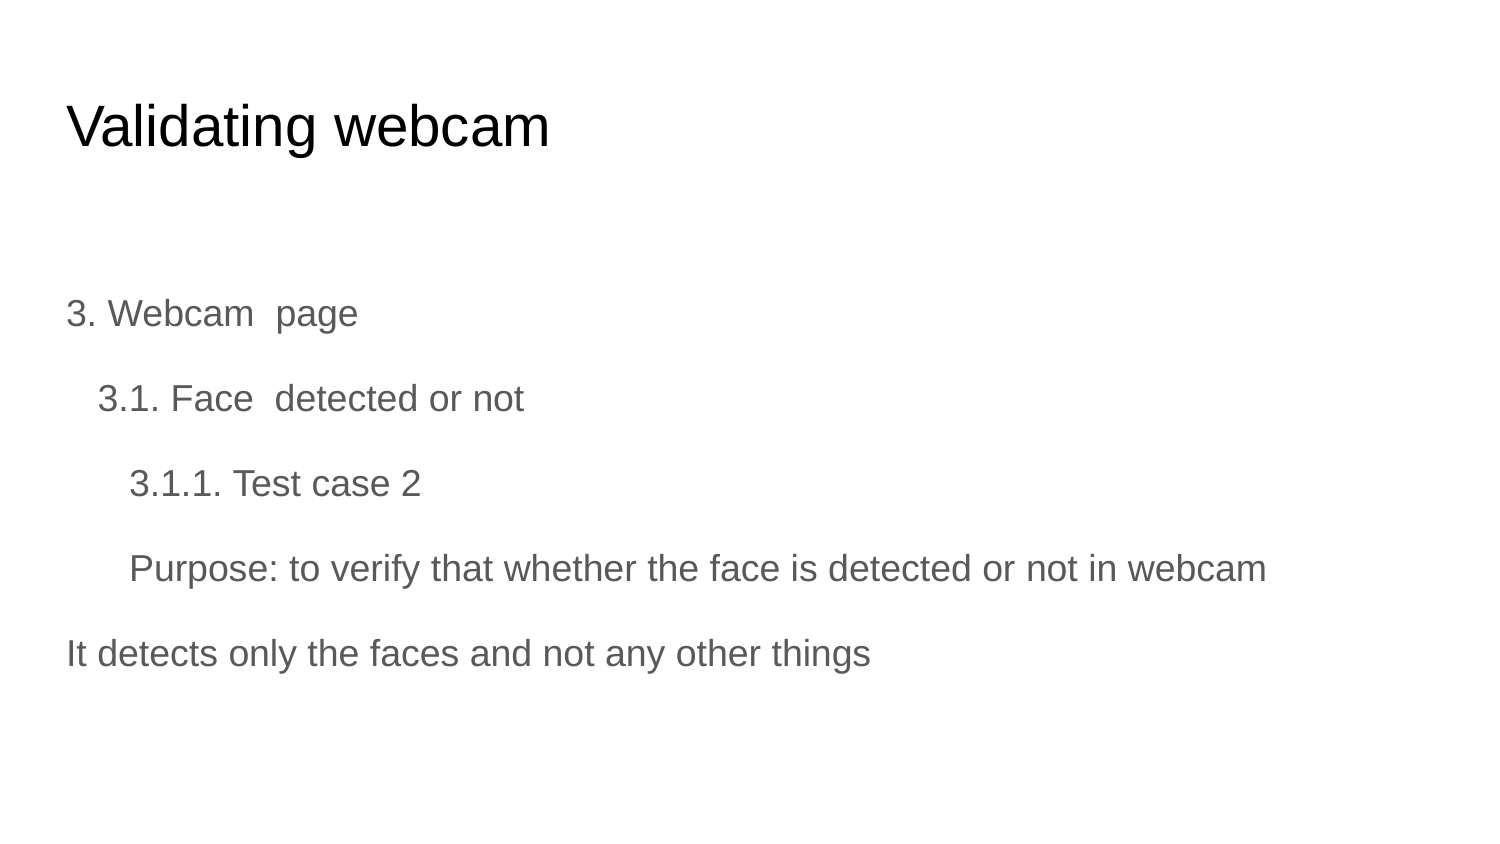

# Validating webcam

3. Webcam  page
   3.1. Face  detected or not
      3.1.1. Test case 2
      Purpose: to verify that whether the face is detected or not in webcam
It detects only the faces and not any other things